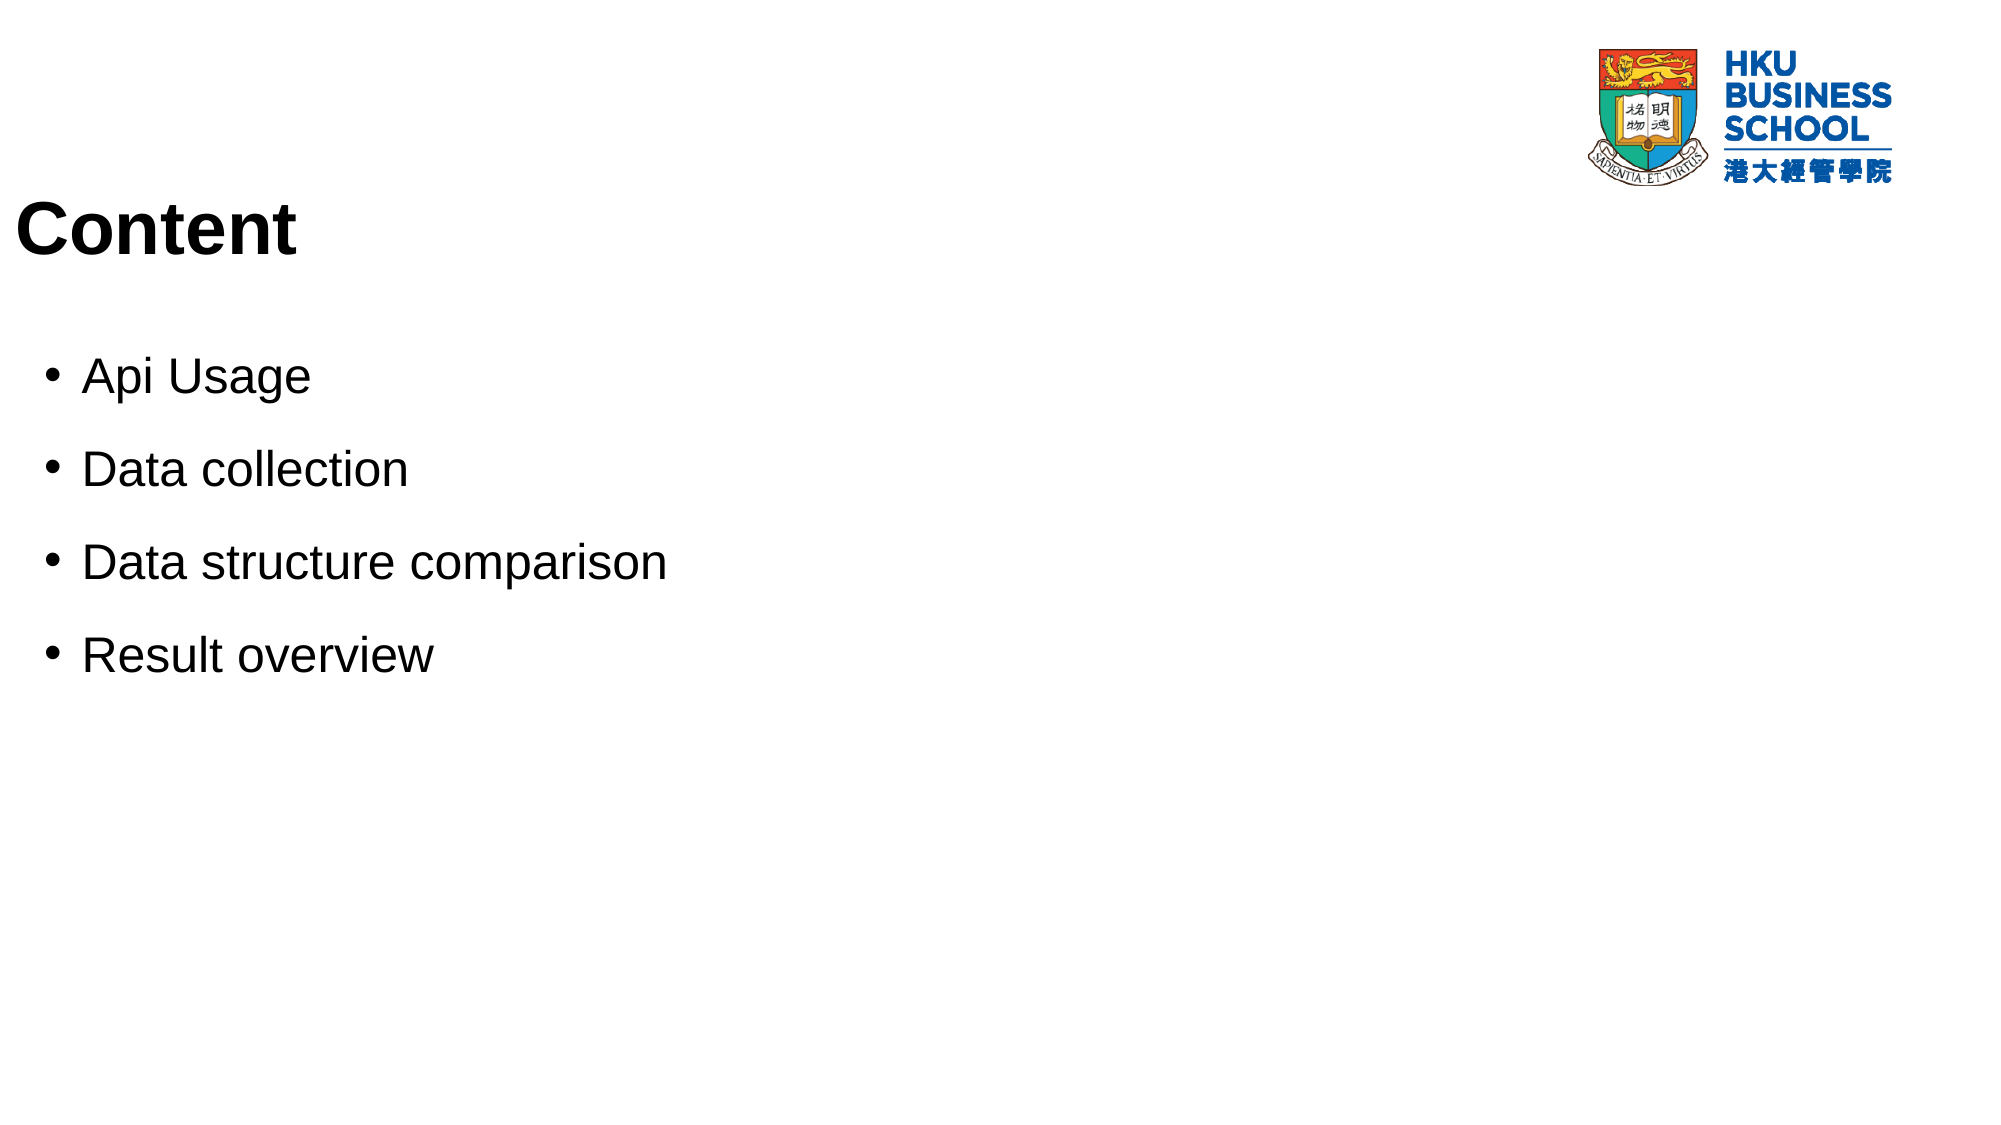

Content
Api Usage
Data collection
Data structure comparison
Result overview